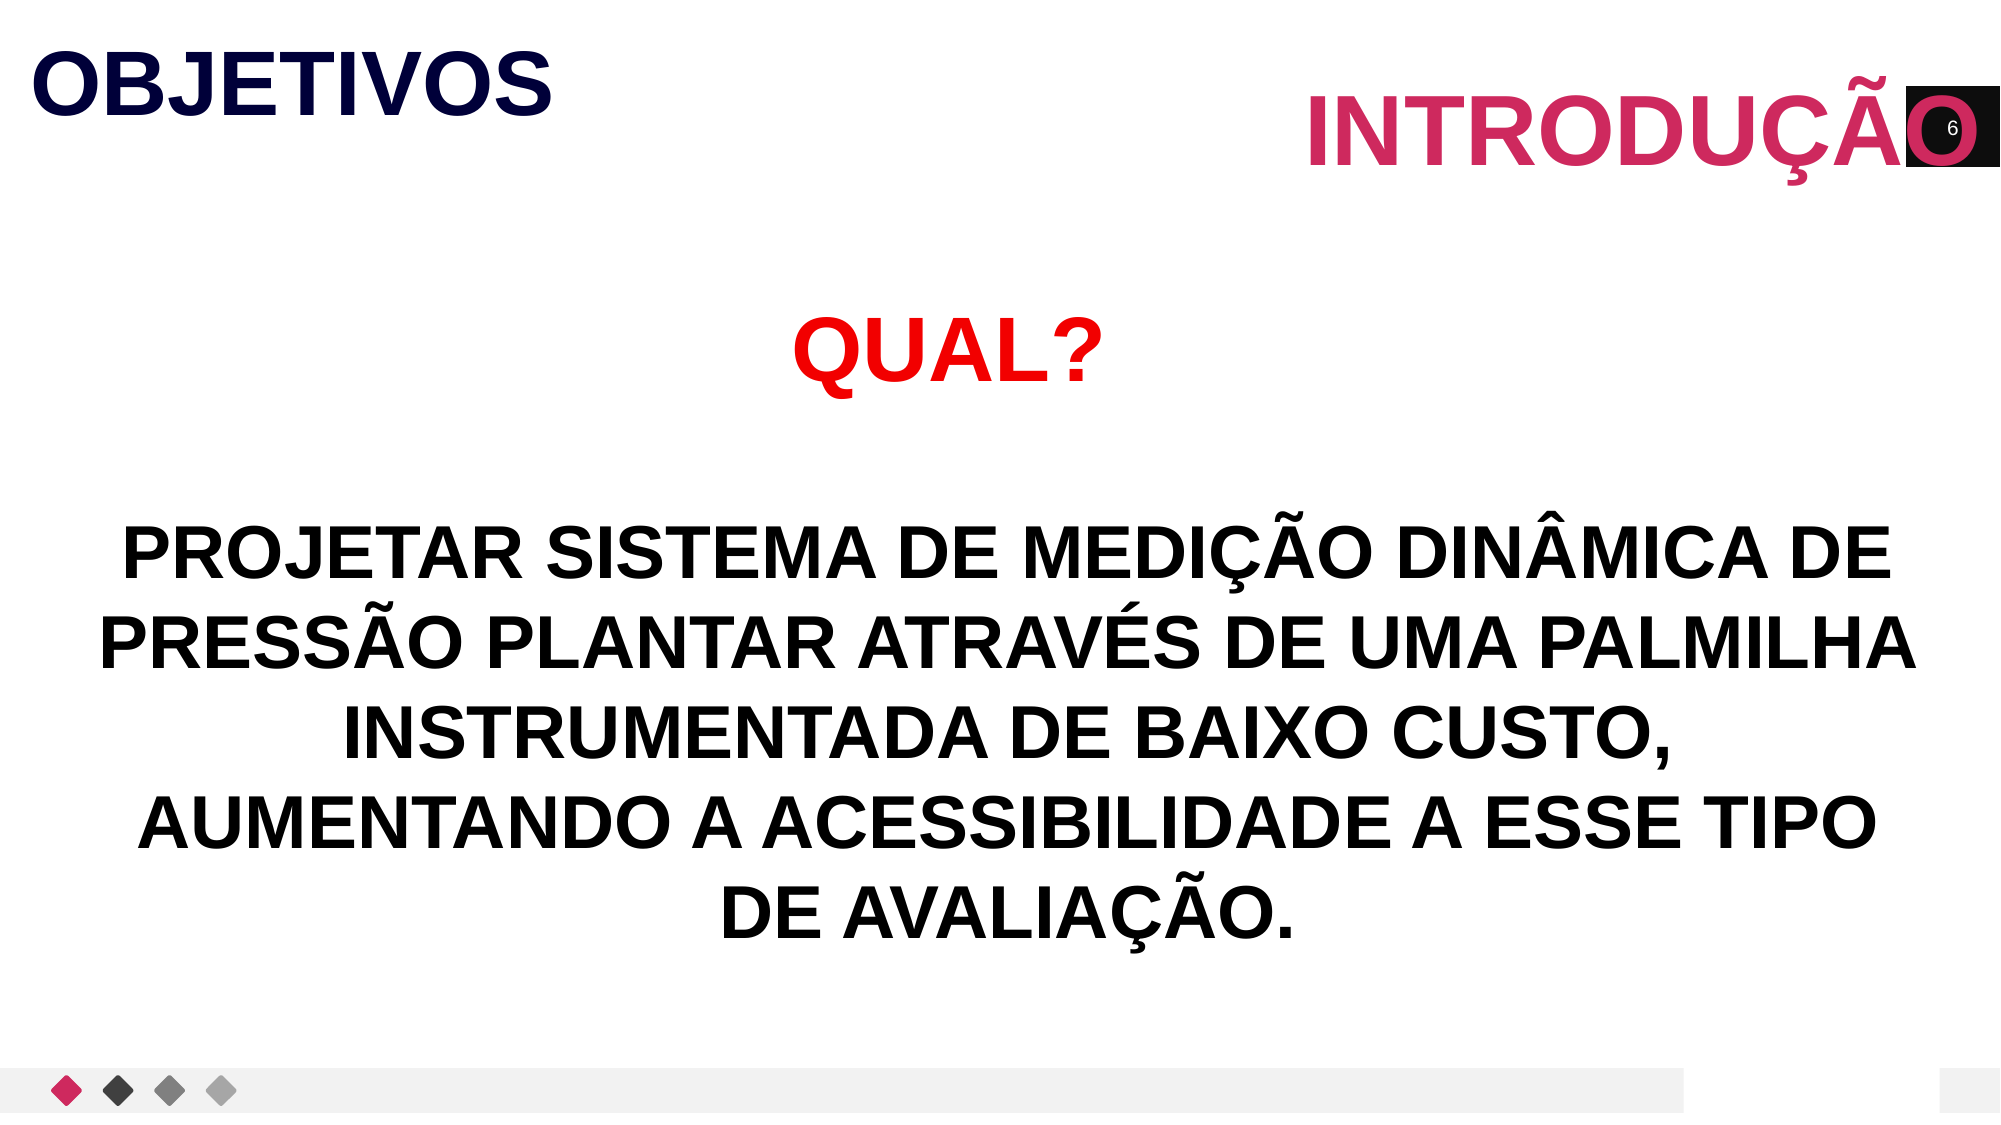

OBJETIVOS
INTRODUÇÃO
6
QUAL?
PROJETAR SISTEMA DE MEDIÇÃO DINÂMICA DE PRESSÃO PLANTAR ATRAVÉS DE UMA PALMILHA INSTRUMENTADA DE BAIXO CUSTO, AUMENTANDO A ACESSIBILIDADE A ESSE TIPO DE AVALIAÇÃO.